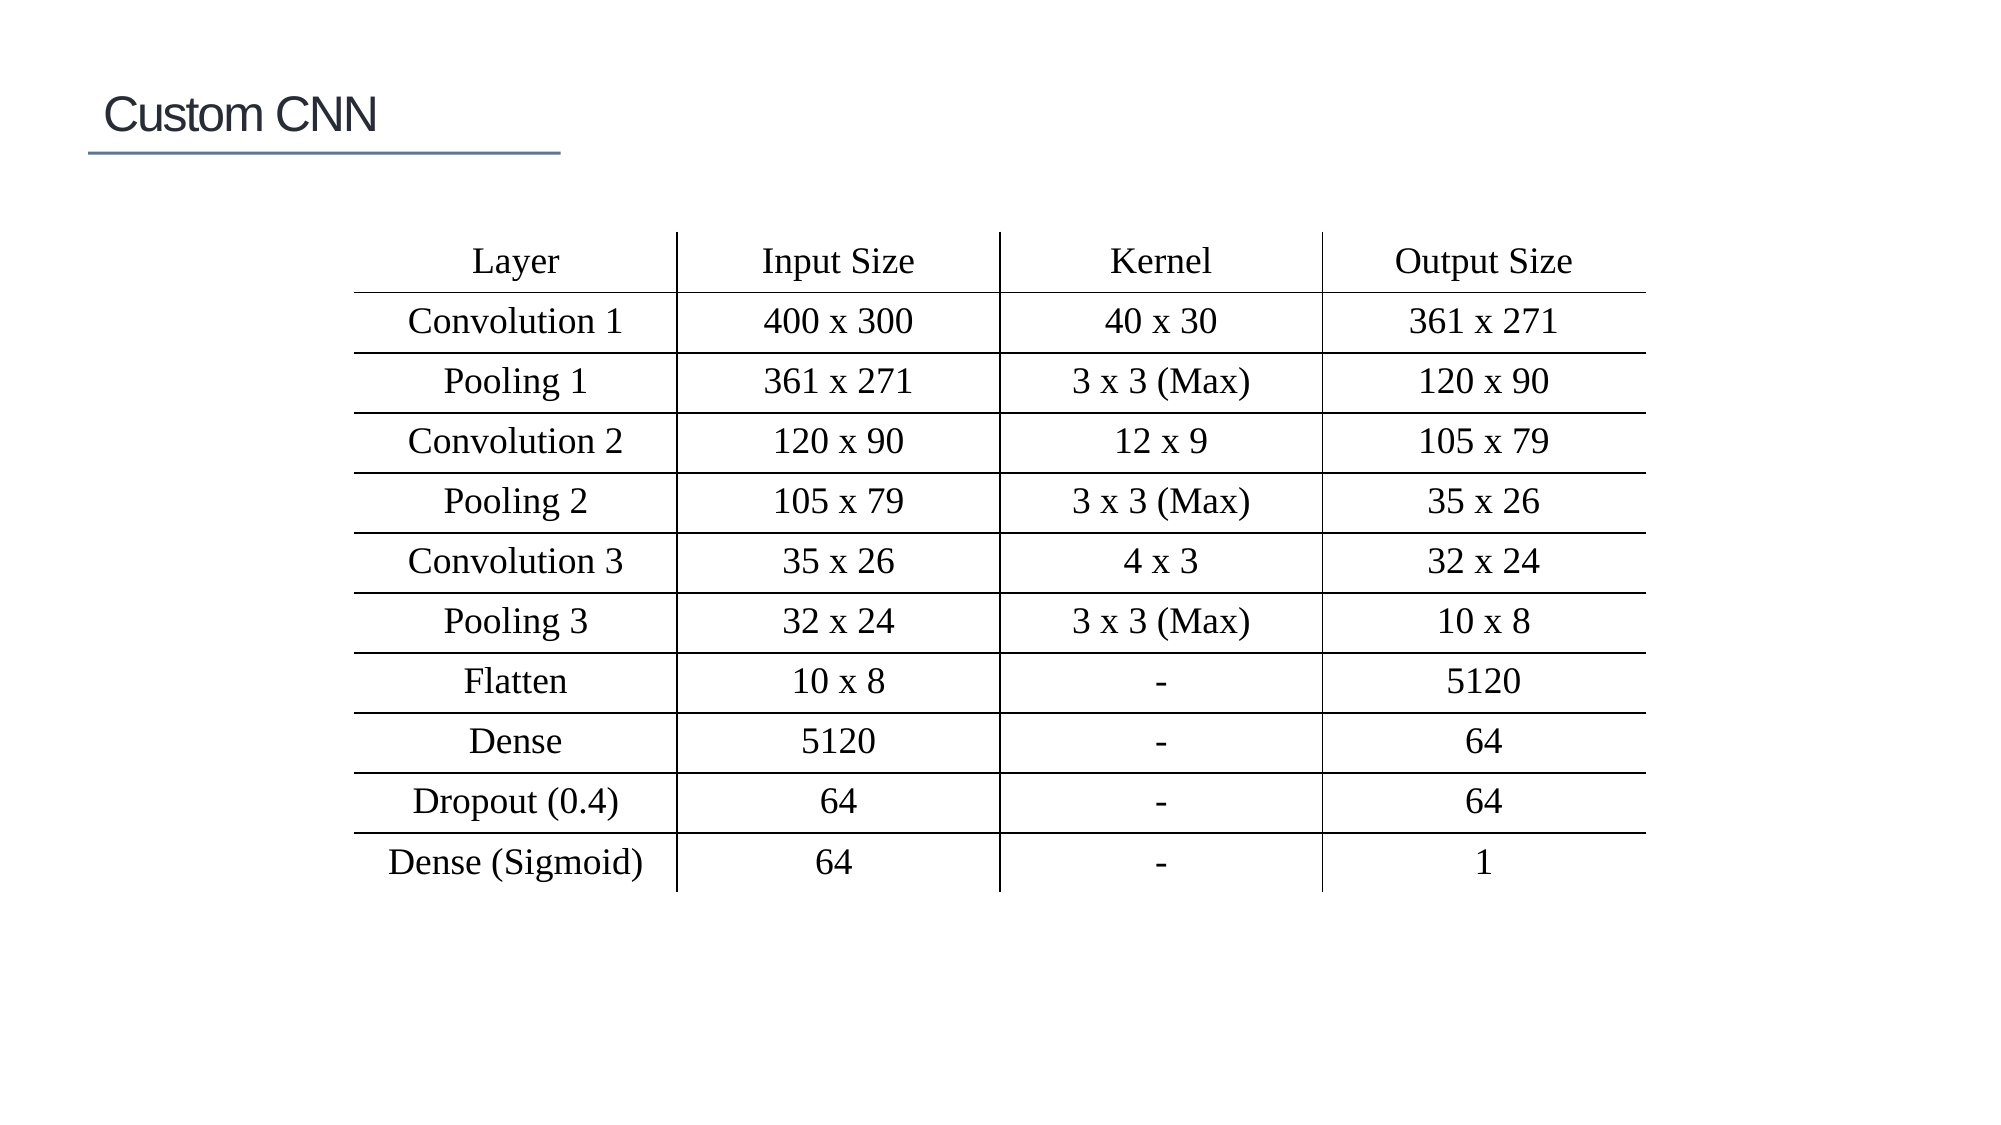

Custom CNN

| Layer | Input Size | Kernel | Output Size |
| --- | --- | --- | --- |
| Convolution 1 | 400 x 300 | 40 x 30 | 361 x 271 |
| Pooling 1 | 361 x 271 | 3 x 3 (Max) | 120 x 90 |
| Convolution 2 | 120 x 90 | 12 x 9 | 105 x 79 |
| Pooling 2 | 105 x 79 | 3 x 3 (Max) | 35 x 26 |
| Convolution 3 | 35 x 26 | 4 x 3 | 32 x 24 |
| Pooling 3 | 32 x 24 | 3 x 3 (Max) | 10 x 8 |
| Flatten | 10 x 8 | - | 5120 |
| Dense | 5120 | - | 64 |
| Dropout (0.4) | 64 | - | 64 |
| Dense (Sigmoid) | 64 | - | 1 |